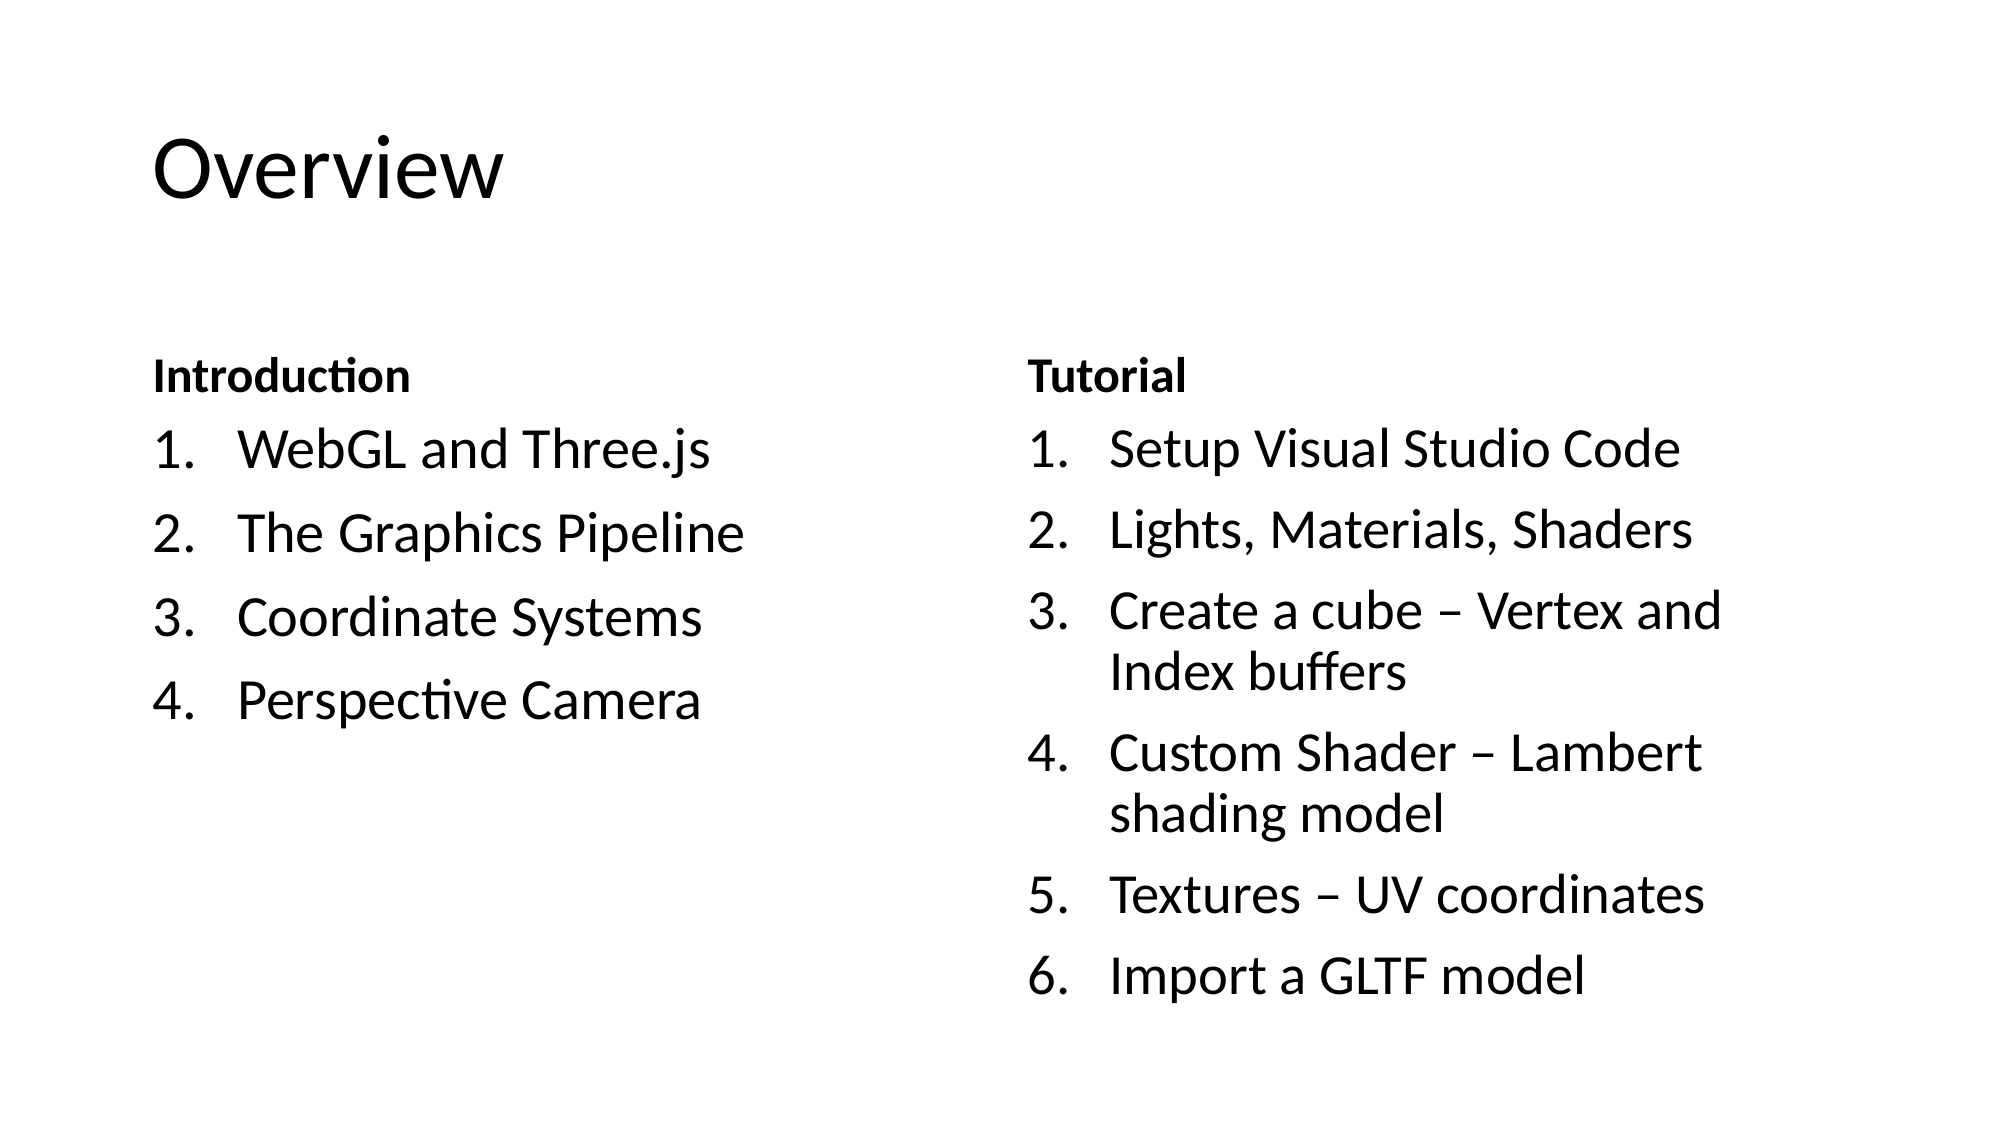

# Overview
Introduction
Tutorial
WebGL and Three.js
The Graphics Pipeline
Coordinate Systems
Perspective Camera
Setup Visual Studio Code
Lights, Materials, Shaders
Create a cube – Vertex and Index buffers
Custom Shader – Lambert shading model
Textures – UV coordinates
Import a GLTF model